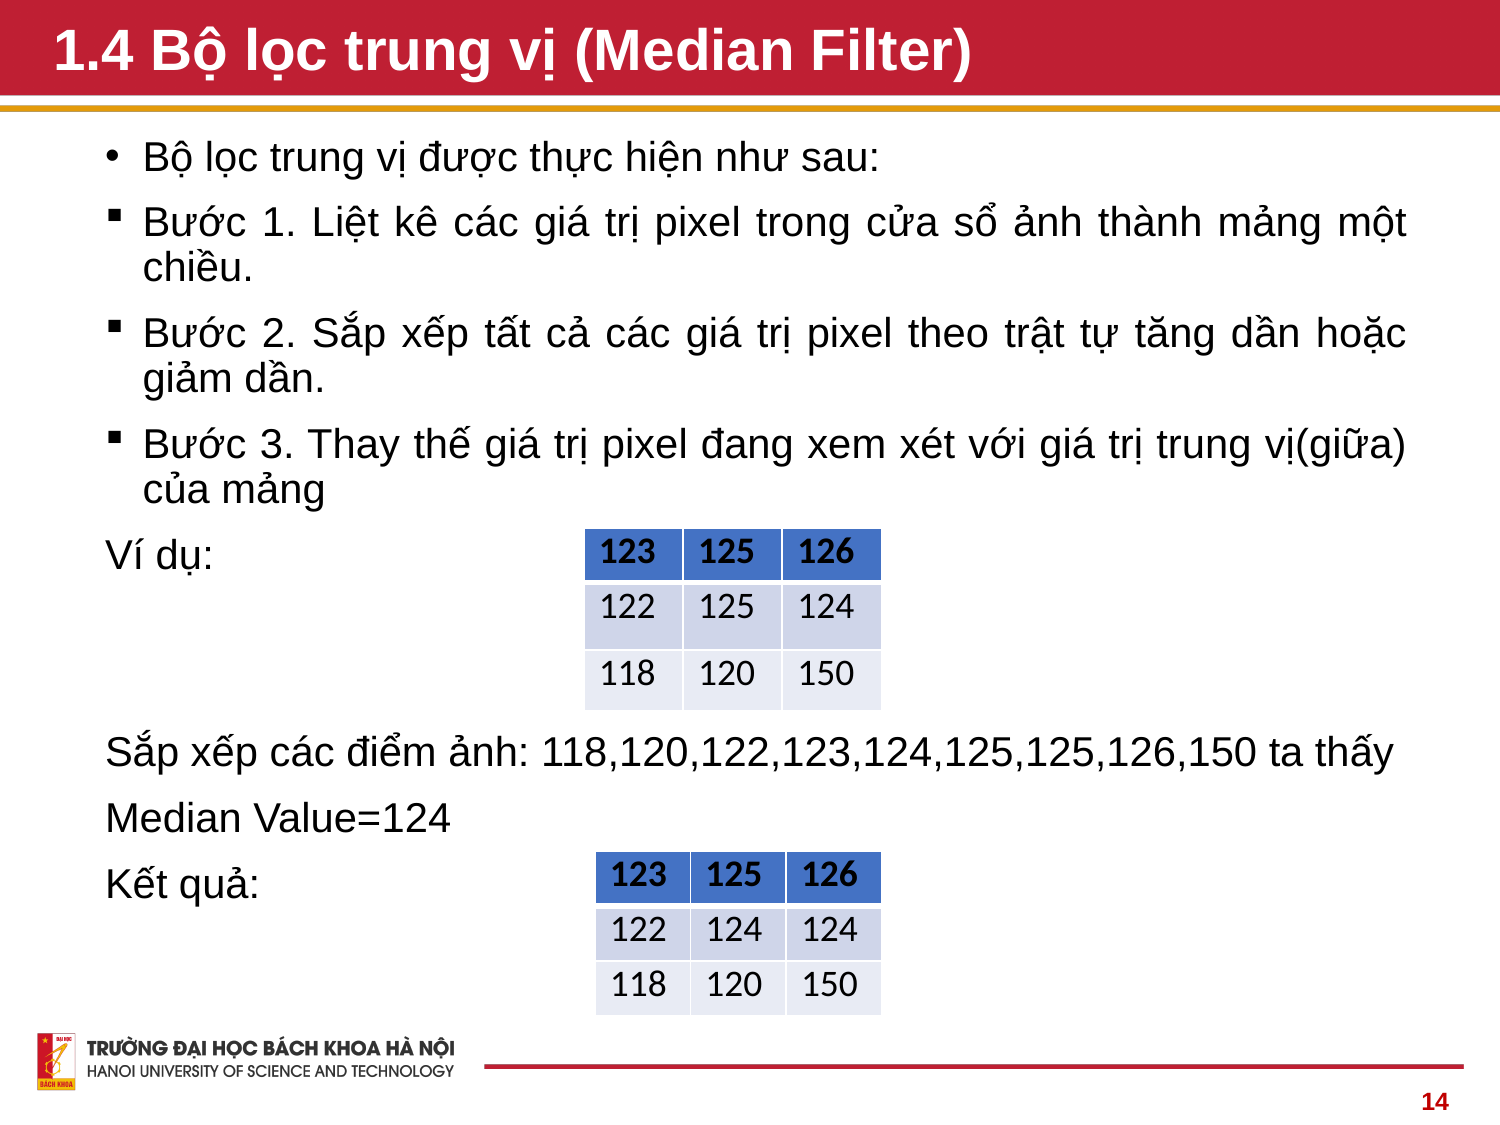

# 1.4 Bộ lọc trung vị (Median Filter)
Bộ lọc trung vị được thực hiện như sau:
Bước 1. Liệt kê các giá trị pixel trong cửa sổ ảnh thành mảng một chiều.
Bước 2. Sắp xếp tất cả các giá trị pixel theo trật tự tăng dần hoặc giảm dần.
Bước 3. Thay thế giá trị pixel đang xem xét với giá trị trung vị(giữa) của mảng
Ví dụ:

Sắp xếp các điểm ảnh: 118,120,122,123,124,125,125,126,150 ta thấy
Median Value=124
Kết quả:
| 123 | 125 | 126 |
| --- | --- | --- |
| 122 | 125 | 124 |
| 118 | 120 | 150 |
| 123 | 125 | 126 |
| --- | --- | --- |
| 122 | 124 | 124 |
| 118 | 120 | 150 |
14